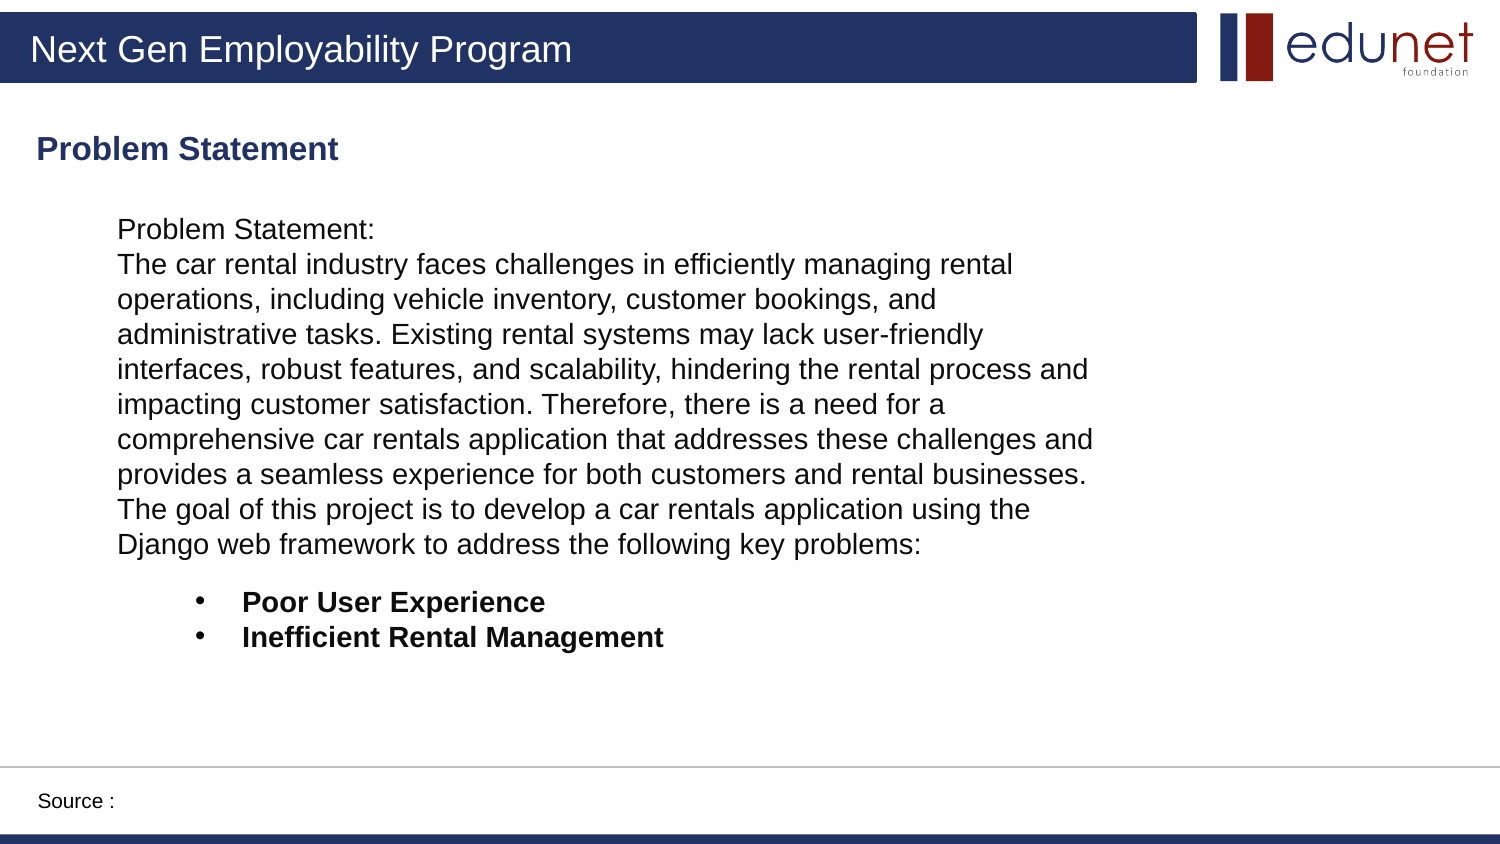

Problem Statement
Problem Statement:
The car rental industry faces challenges in efficiently managing rental operations, including vehicle inventory, customer bookings, and administrative tasks. Existing rental systems may lack user-friendly interfaces, robust features, and scalability, hindering the rental process and impacting customer satisfaction. Therefore, there is a need for a comprehensive car rentals application that addresses these challenges and provides a seamless experience for both customers and rental businesses.
The goal of this project is to develop a car rentals application using the Django web framework to address the following key problems:
Poor User Experience
Inefficient Rental Management

Source :